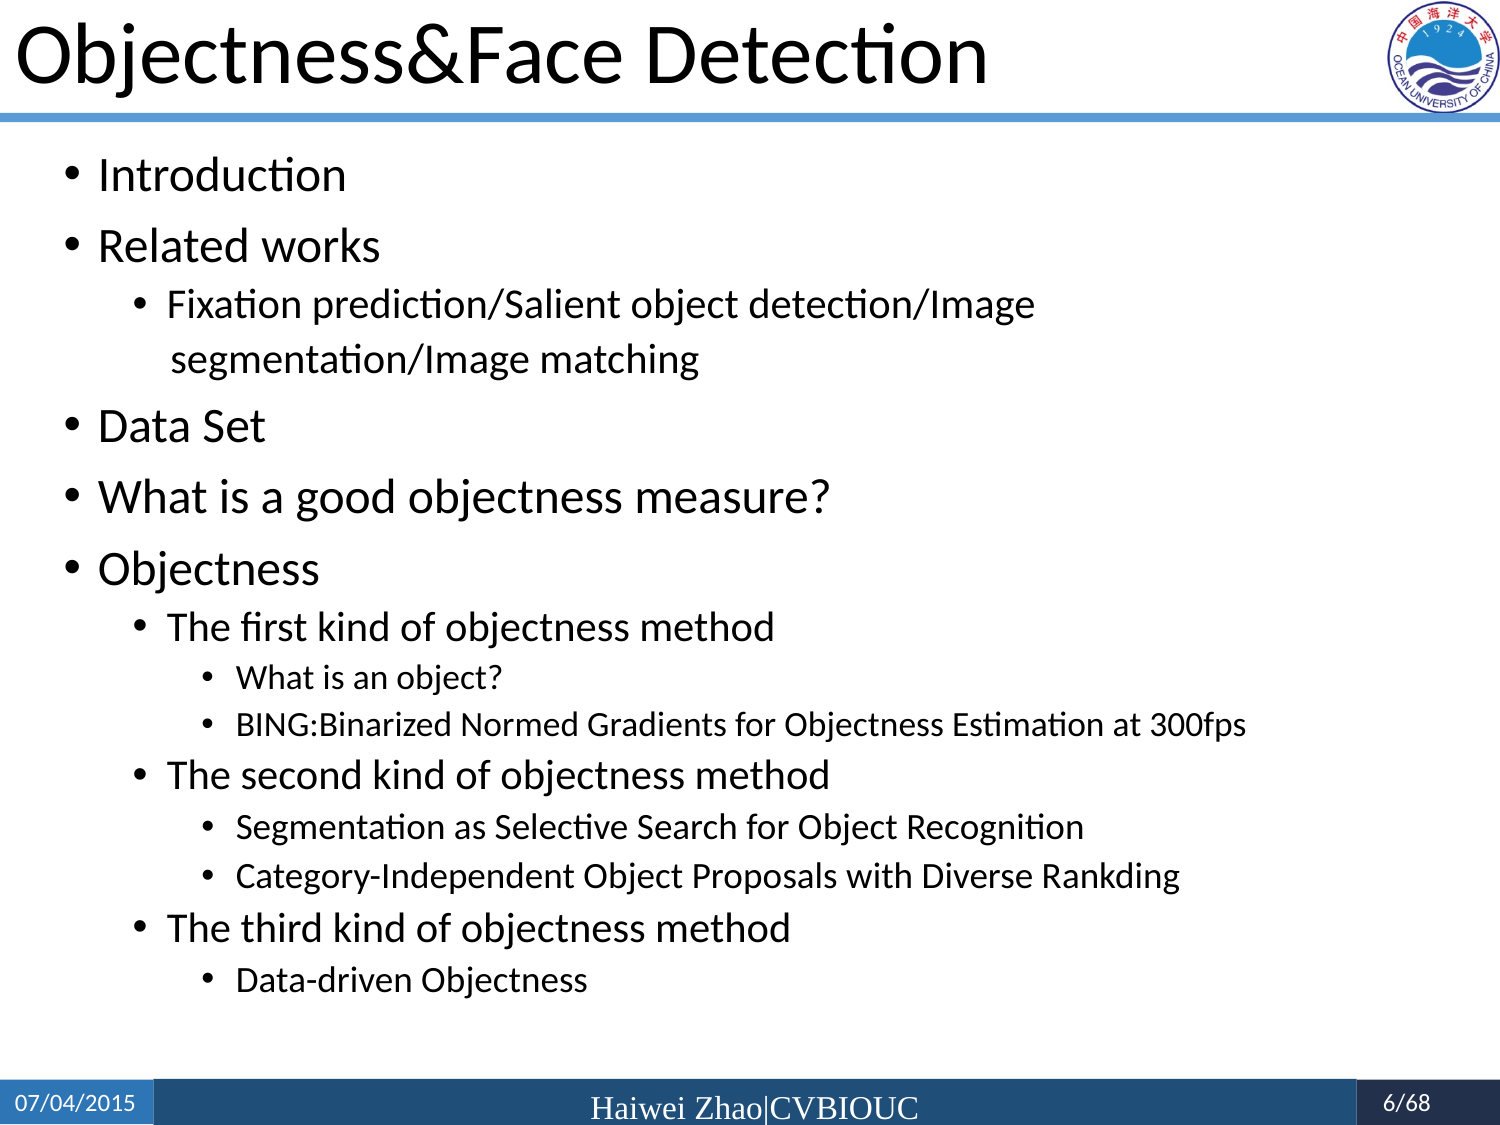

# Objectness&Face Detection
Introduction
Related works
Fixation prediction/Salient object detection/Image
    segmentation/Image matching
Data Set
What is a good objectness measure?
Objectness
The first kind of objectness method
What is an object?
BING:Binarized Normed Gradients for Objectness Estimation at 300fps
The second kind of objectness method
Segmentation as Selective Search for Object Recognition
Category-Independent Object Proposals with Diverse Rankding
The third kind of objectness method
Data-driven Objectness